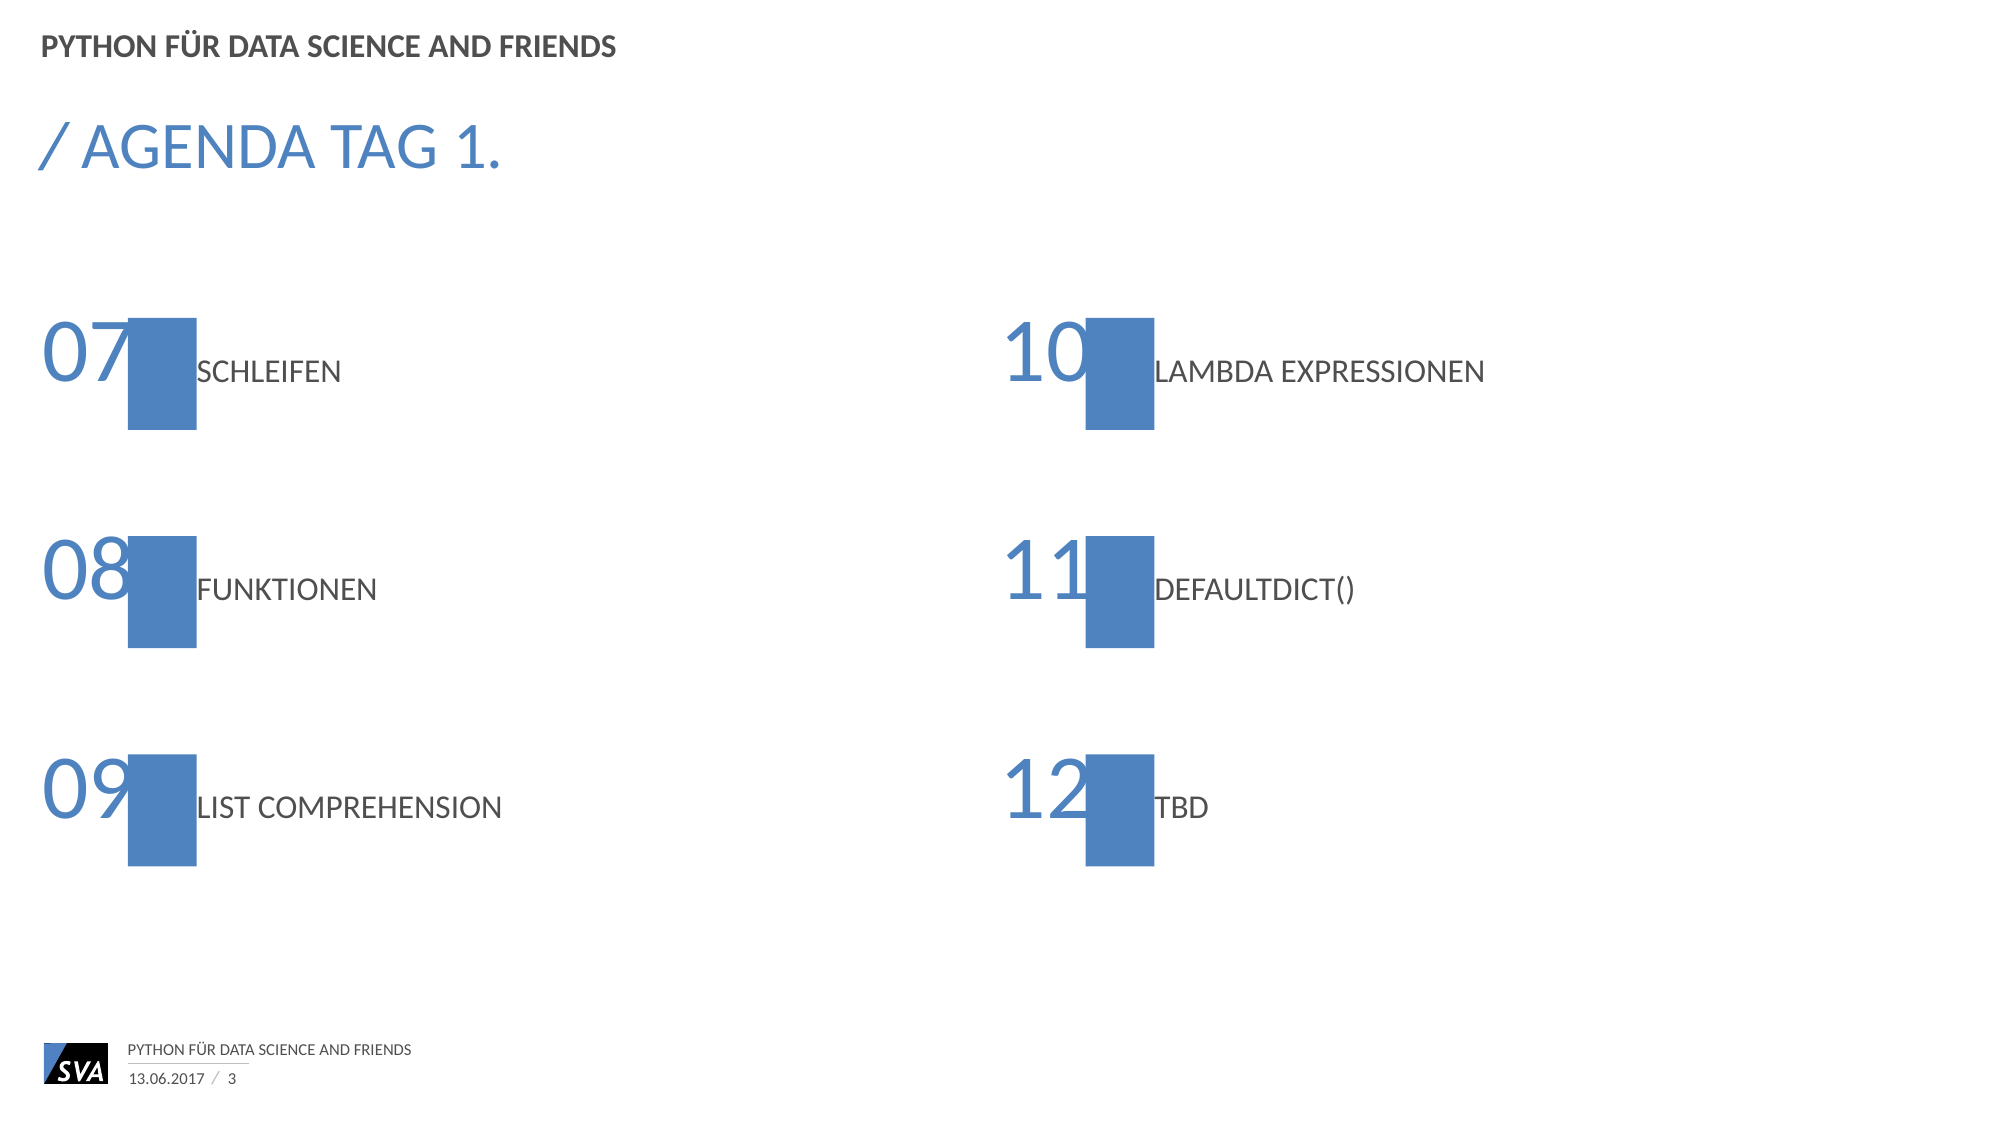

Python für Data Science and Friends

# Agenda Tag 1.
07
10

Schleifen
Lambda Expressionen
08
11

Funktionen
Defaultdict()

09
12

List Comprehension
TBD

Python für Data Science and Friends
13.06.2017
3